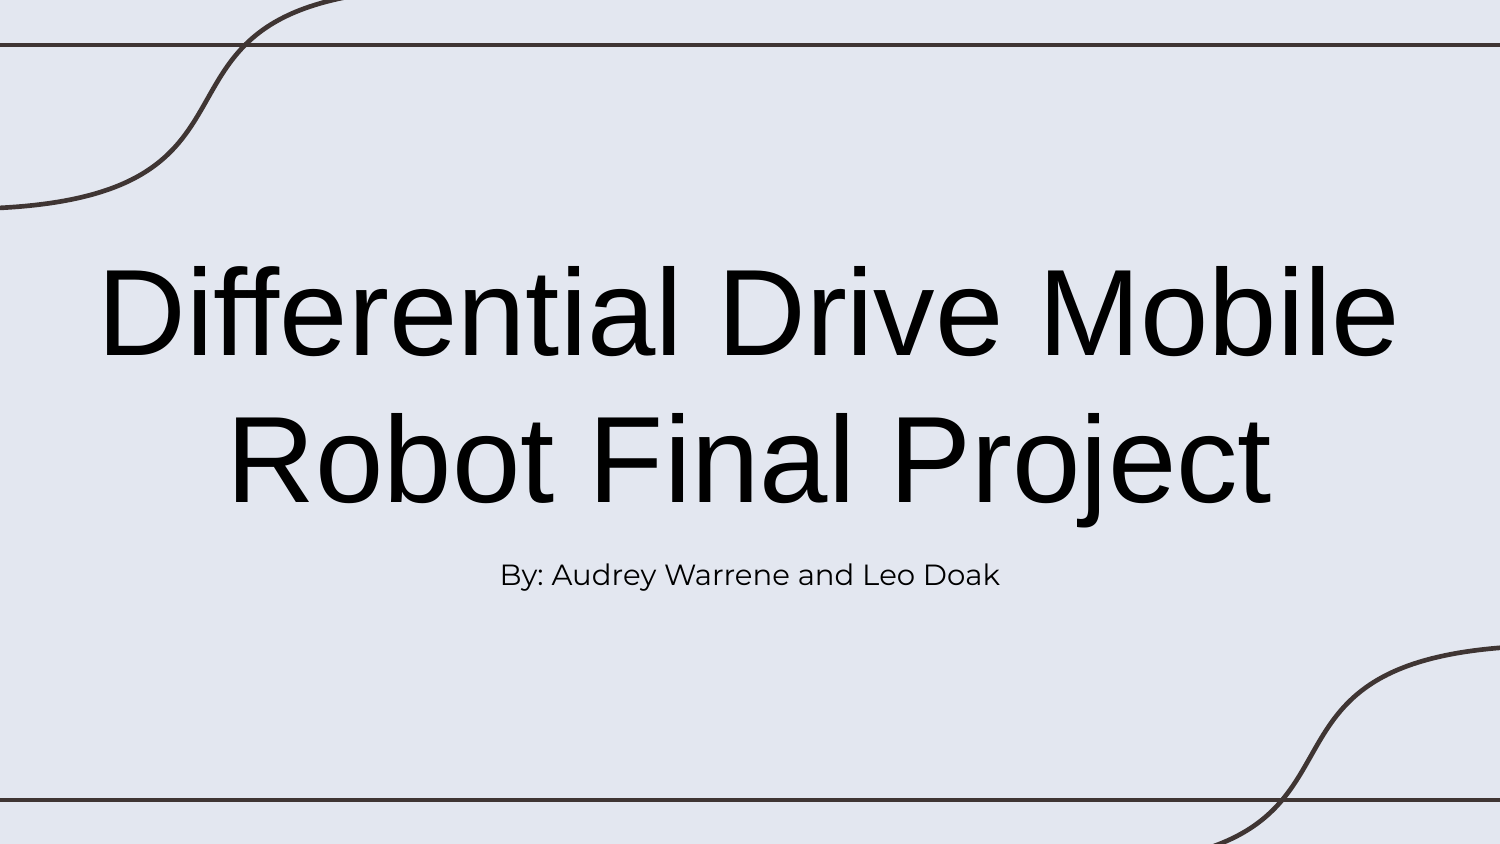

# Differential Drive Mobile Robot Final Project
By: Audrey Warrene and Leo Doak